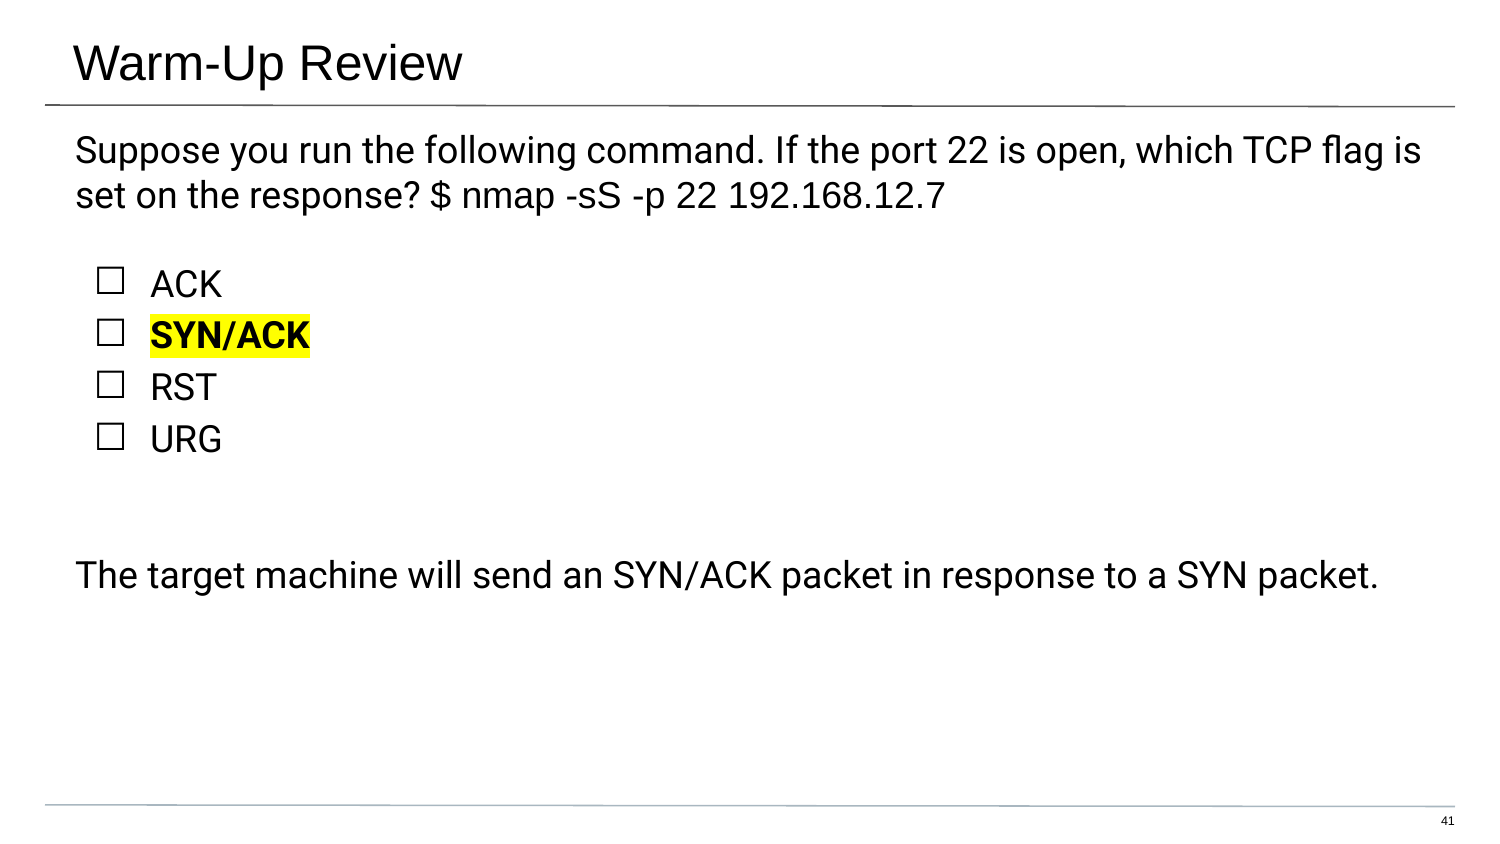

# Warm-Up Review
Suppose you run the following command. If the port 22 is open, which TCP flag is set on the response? $ nmap -sS -p 22 192.168.12.7
ACK
SYN/ACK
RST
URG

The target machine will send an SYN/ACK packet in response to a SYN packet.

41